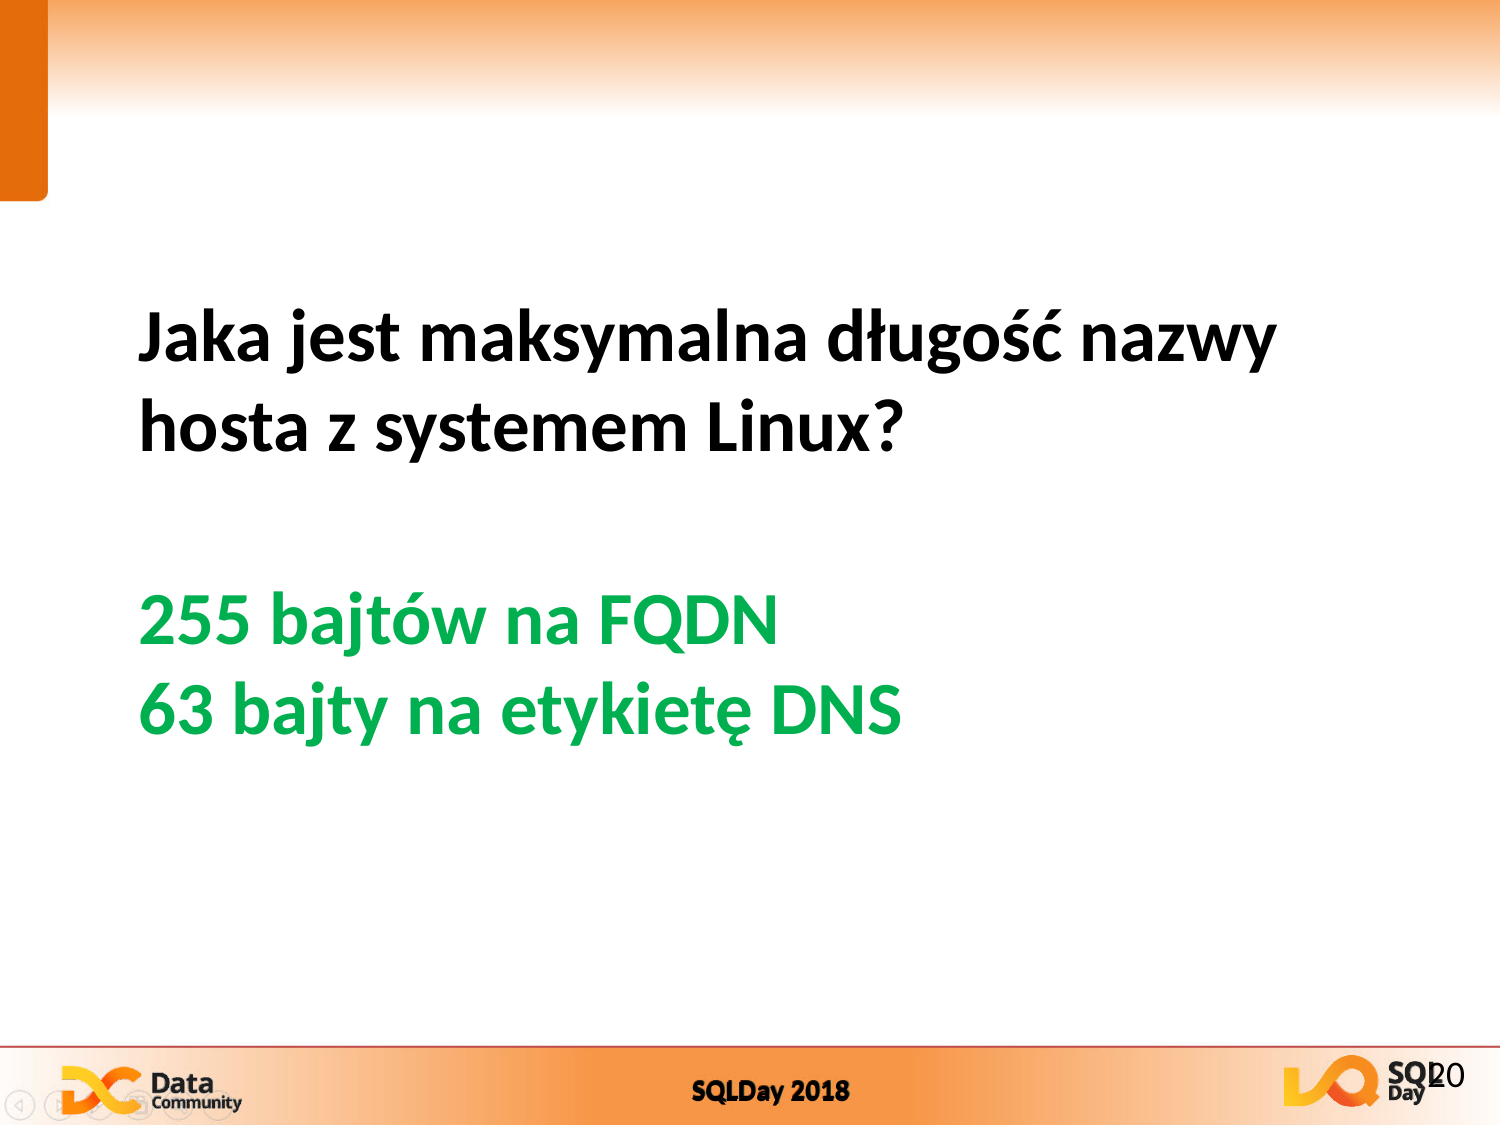

Jaka jest maksymalna długość nazwy hosta z systemem Linux?
255 bajtów na FQDN
63 bajty na etykietę DNS
20